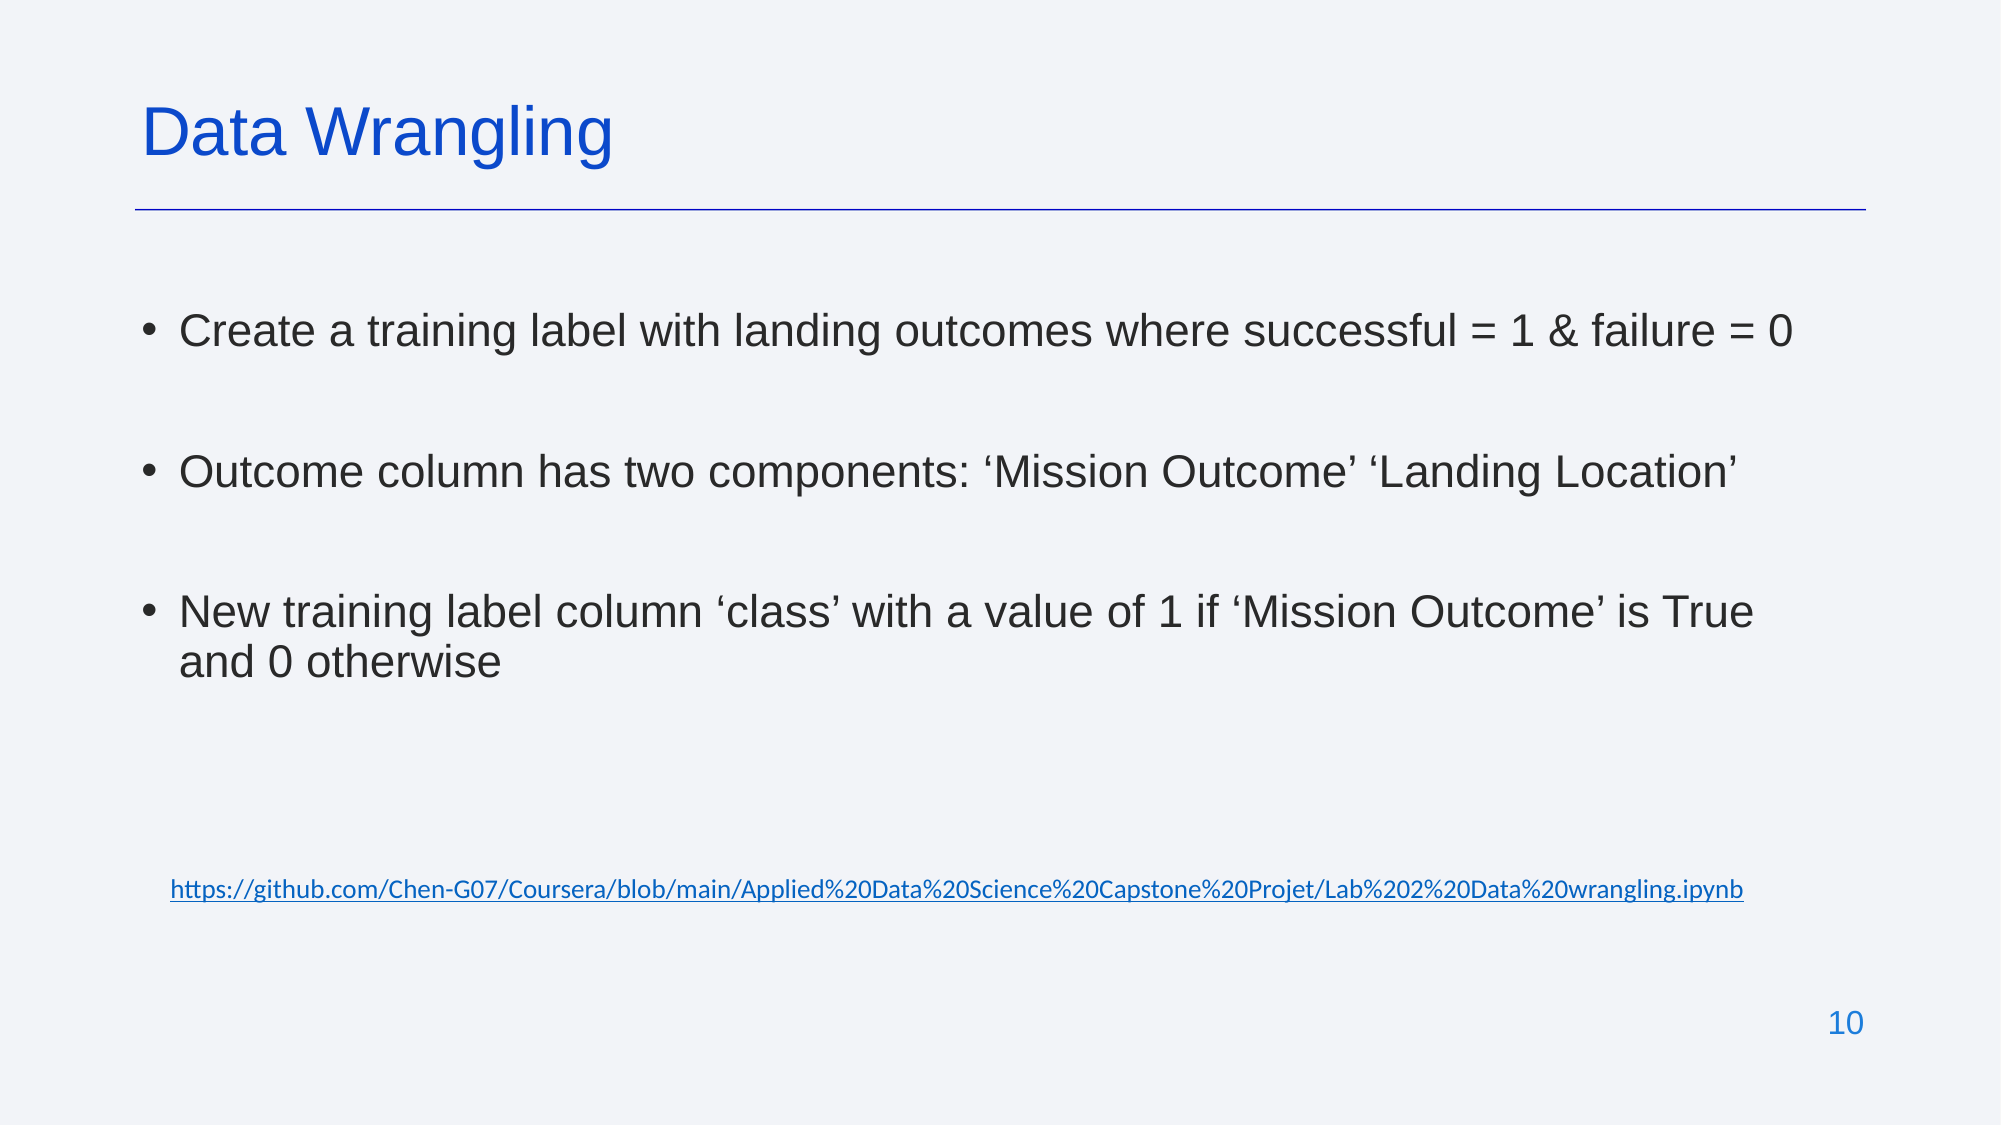

Data Wrangling
Create a training label with landing outcomes where successful = 1 & failure = 0

Outcome column has two components: ‘Mission Outcome’ ‘Landing Location’

New training label column ‘class’ with a value of 1 if ‘Mission Outcome’ is True and 0 otherwise

https://github.com/Chen-G07/Coursera/blob/main/Applied%20Data%20Science%20Capstone%20Projet/Lab%202%20Data%20wrangling.ipynb
10